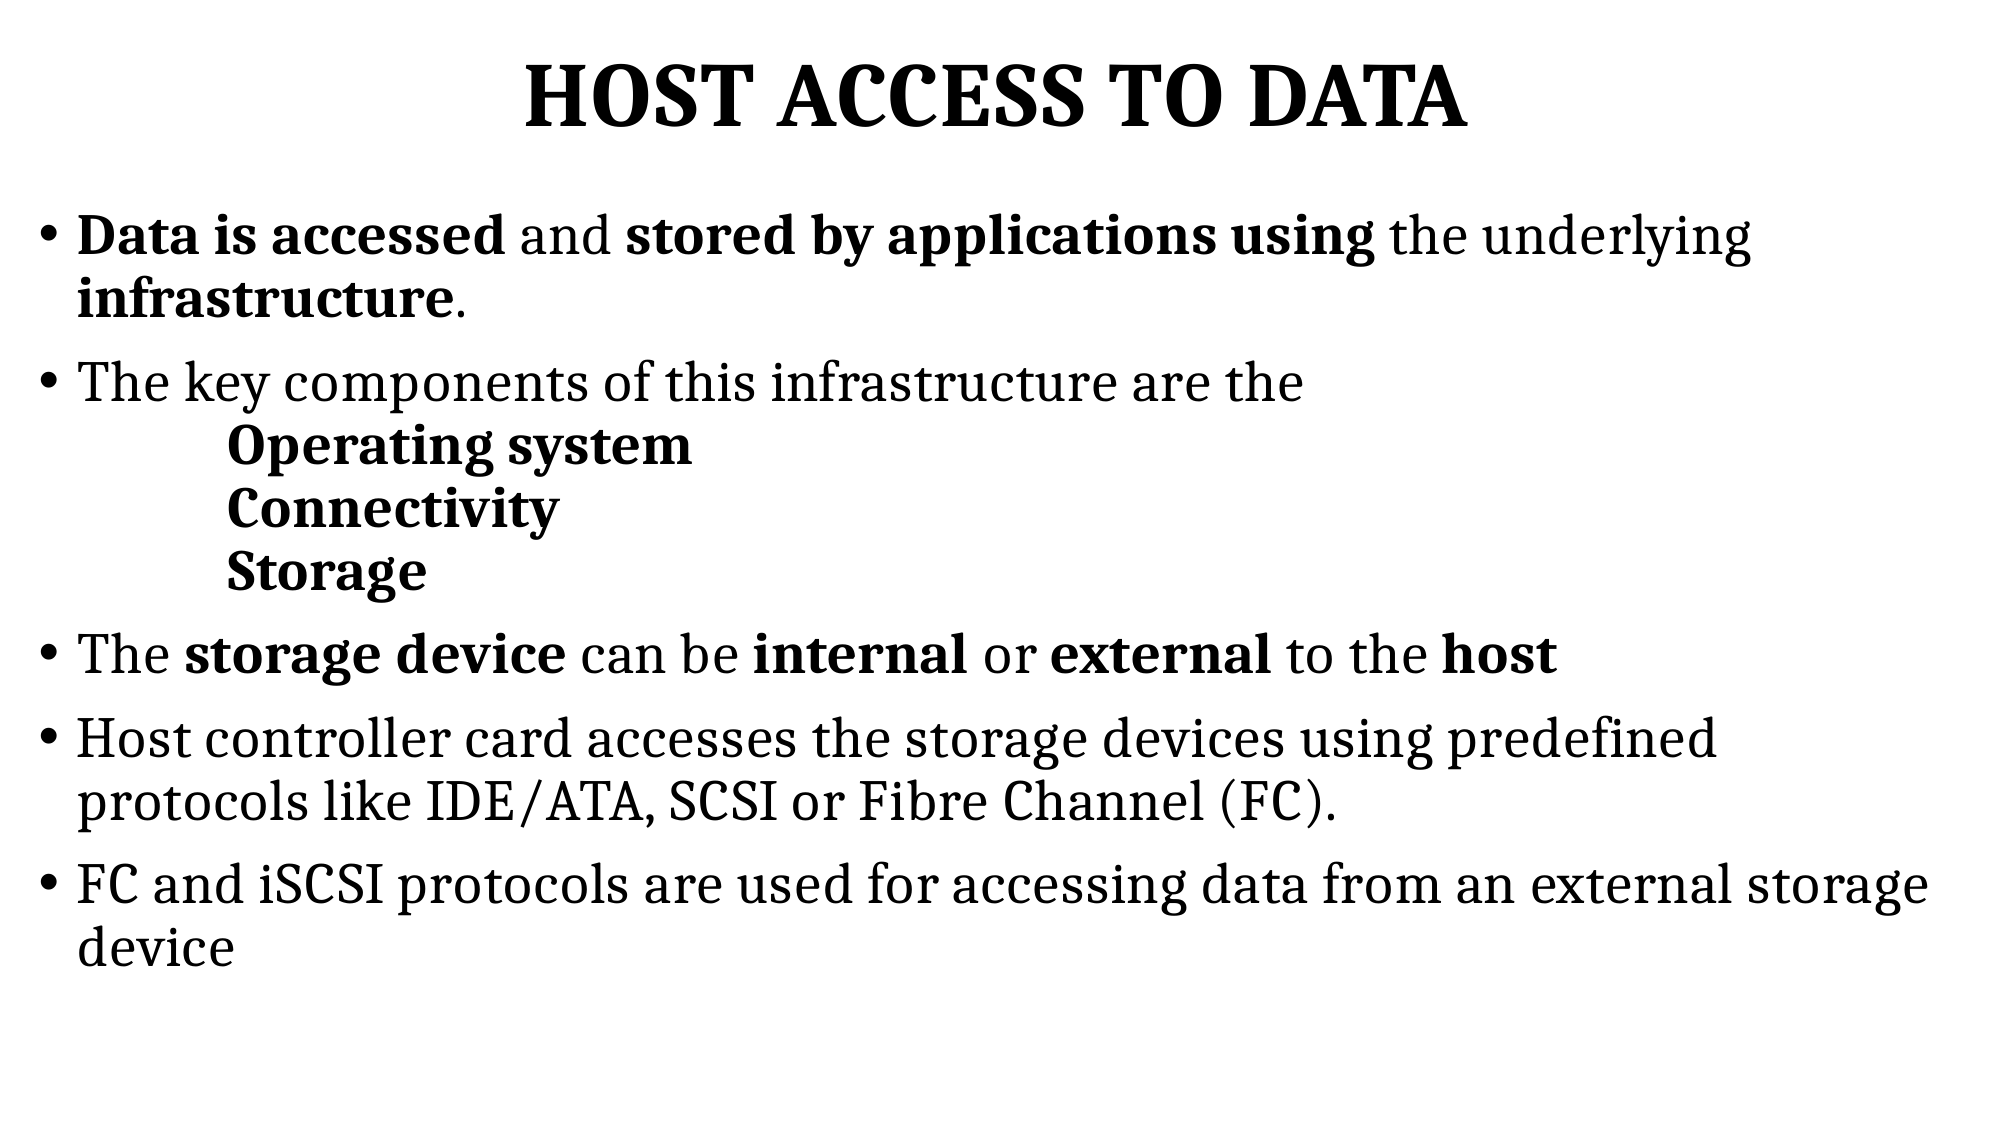

# HOST ACCESS TO DATA
Data is accessed and stored by applications using the underlying infrastructure.
The key components of this infrastructure are the
	Operating system
	Connectivity
	Storage
The storage device can be internal or external to the host
Host controller card accesses the storage devices using predefined protocols like IDE/ATA, SCSI or Fibre Channel (FC).
FC and iSCSI protocols are used for accessing data from an external storage device